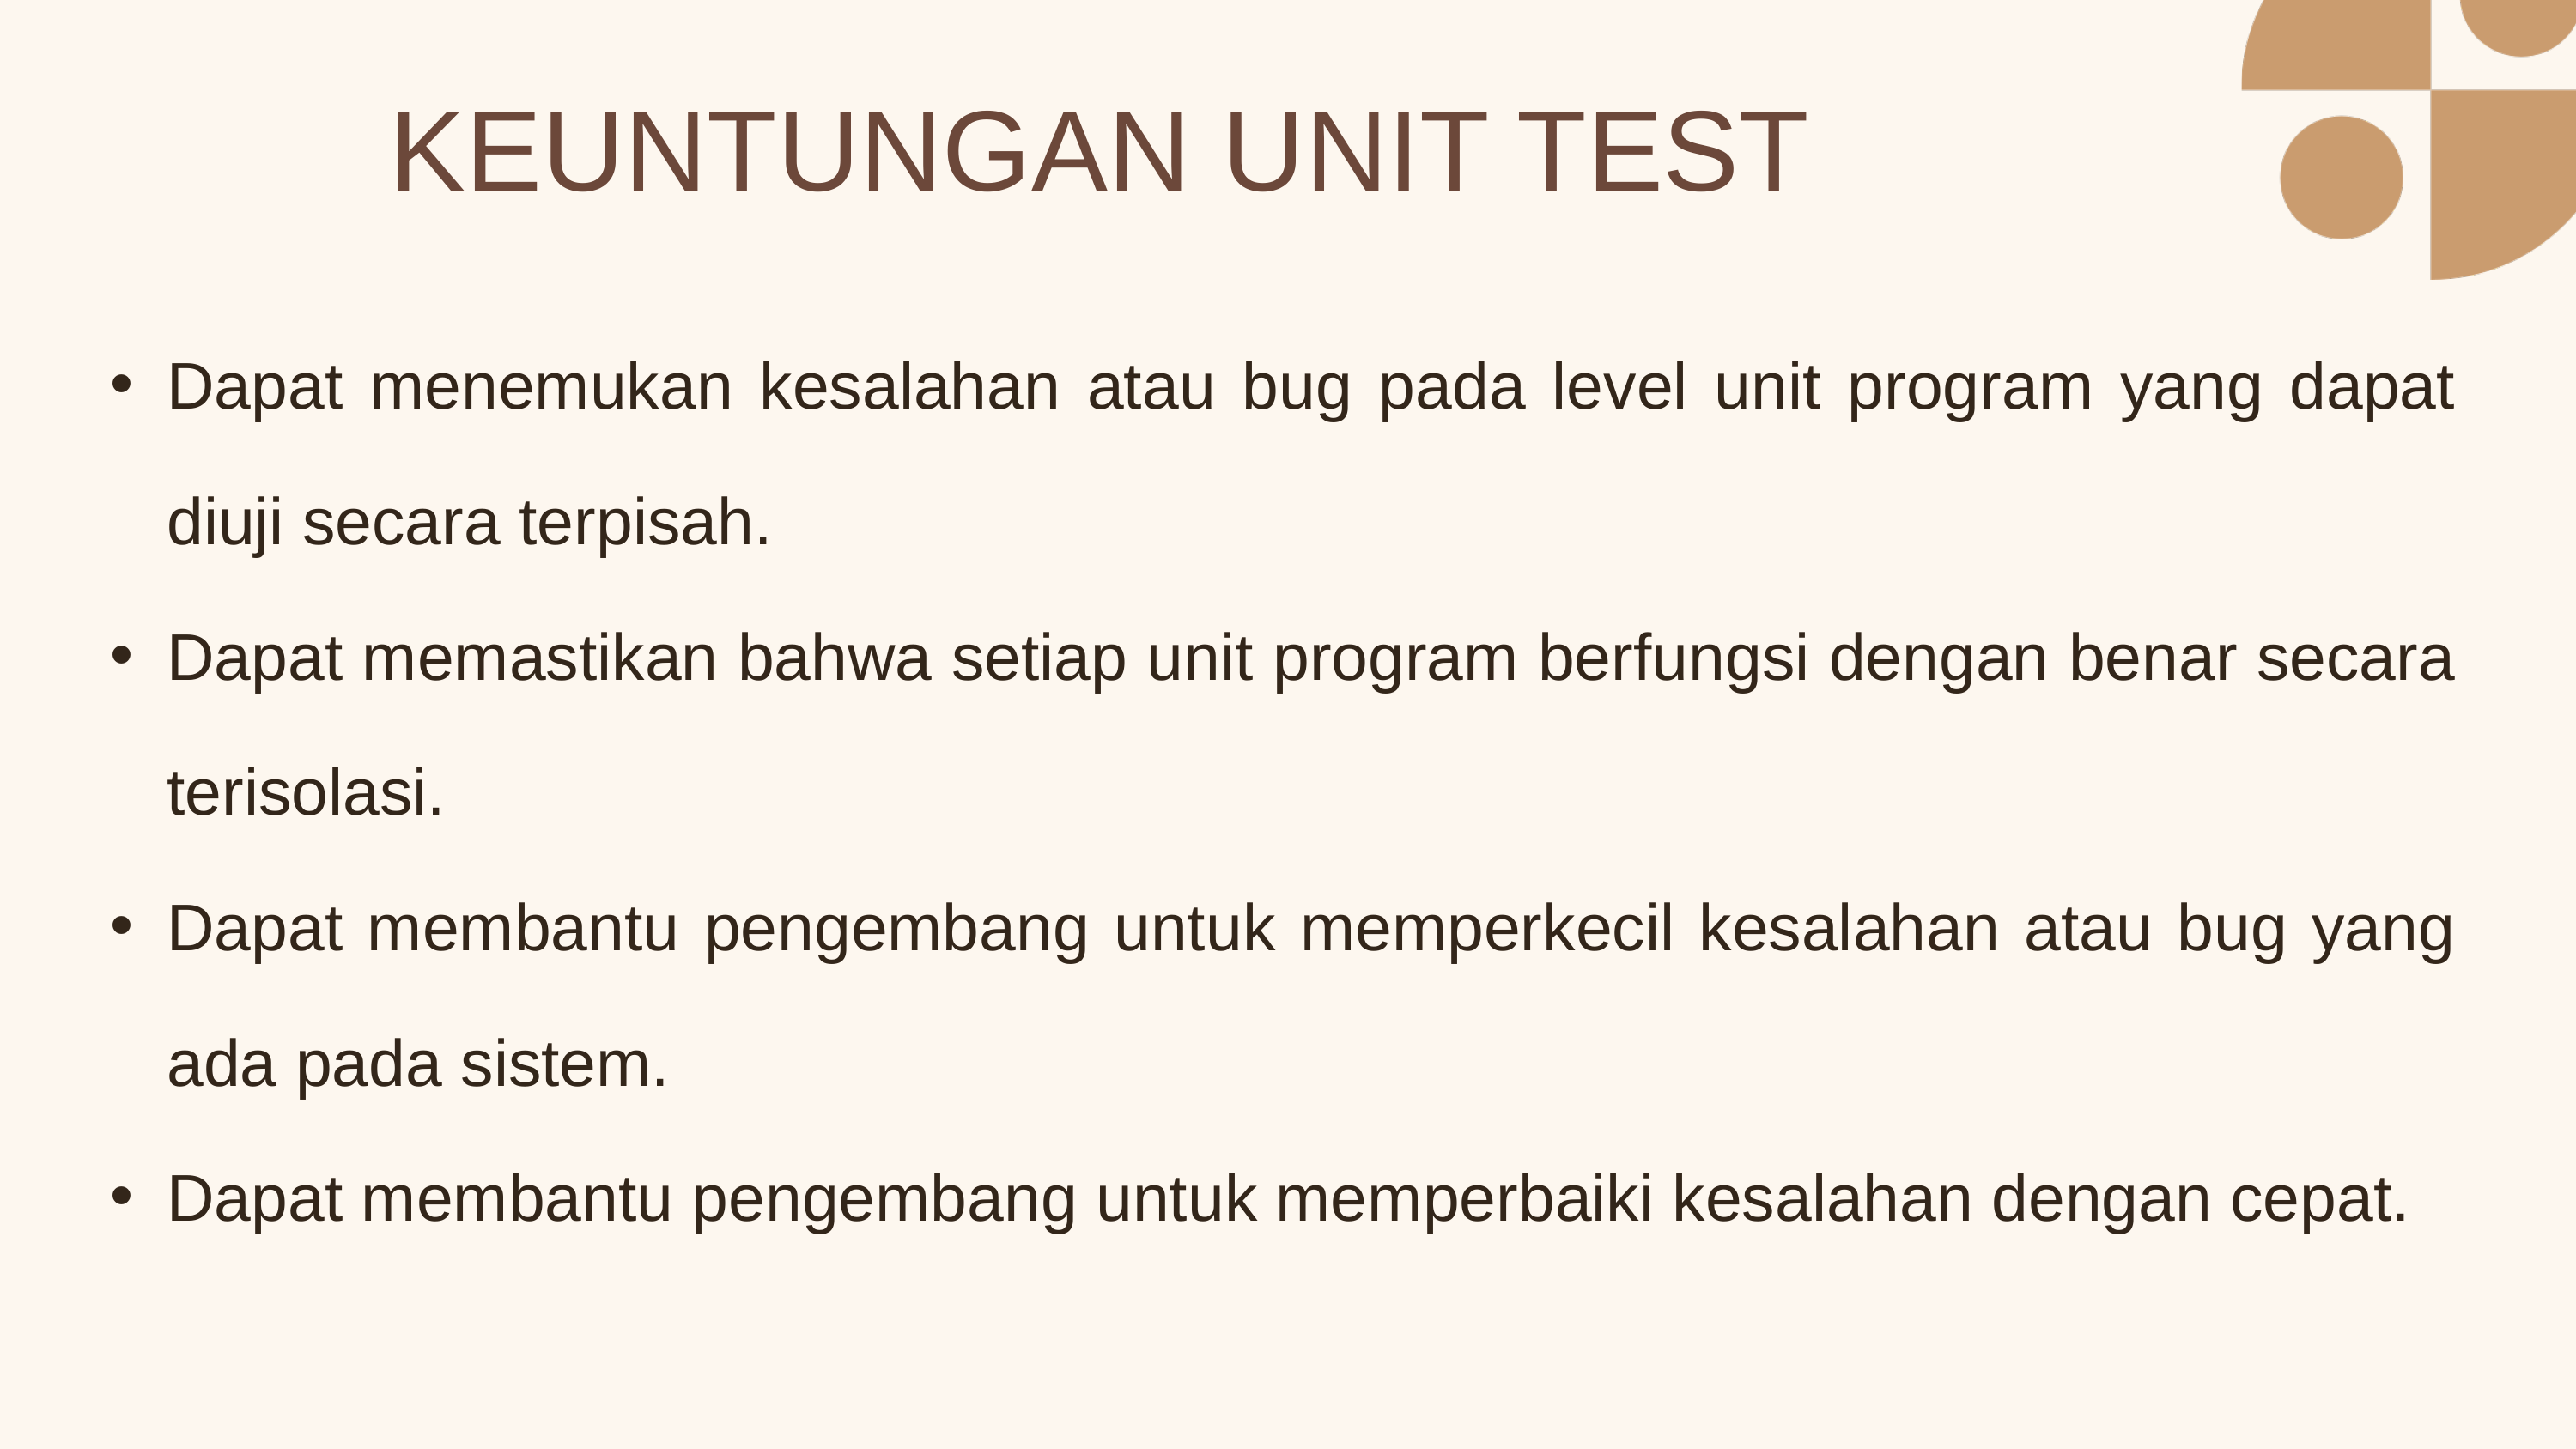

KEUNTUNGAN UNIT TEST
Dapat menemukan kesalahan atau bug pada level unit program yang dapat diuji secara terpisah.
Dapat memastikan bahwa setiap unit program berfungsi dengan benar secara terisolasi.
Dapat membantu pengembang untuk memperkecil kesalahan atau bug yang ada pada sistem.
Dapat membantu pengembang untuk memperbaiki kesalahan dengan cepat.